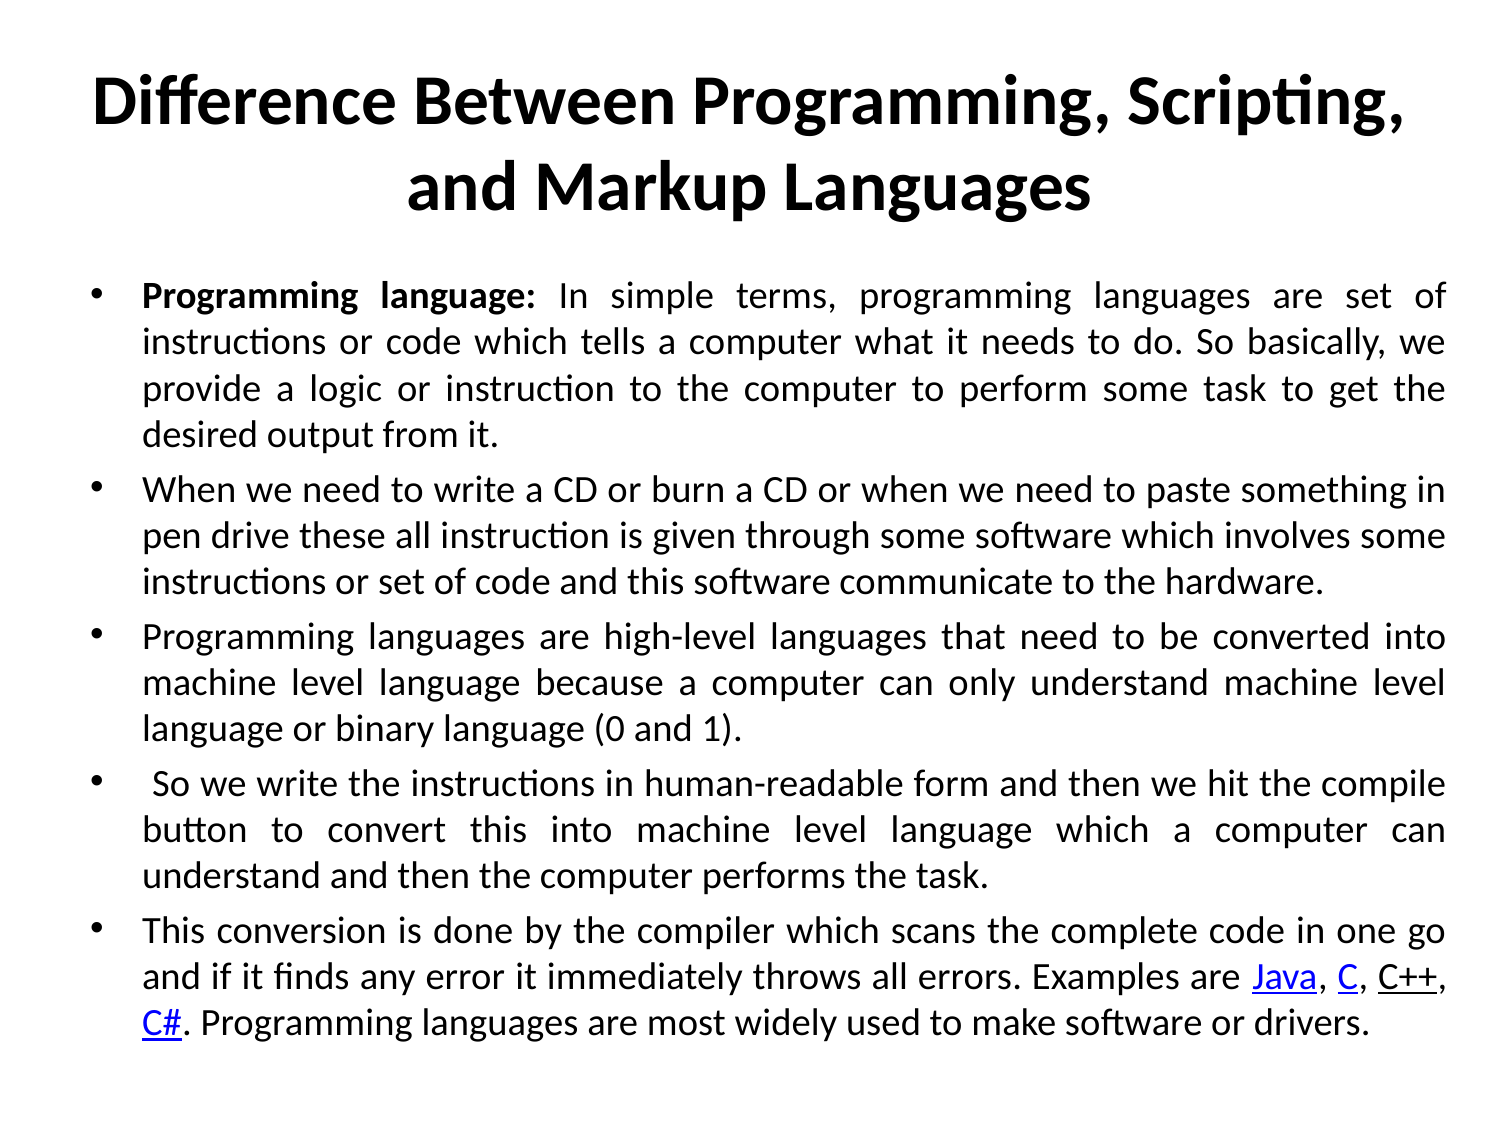

# Difference Between Programming, Scripting, and Markup Languages
Programming language: In simple terms, programming languages are set of instructions or code which tells a computer what it needs to do. So basically, we provide a logic or instruction to the computer to perform some task to get the desired output from it.
When we need to write a CD or burn a CD or when we need to paste something in pen drive these all instruction is given through some software which involves some instructions or set of code and this software communicate to the hardware.
Programming languages are high-level languages that need to be converted into machine level language because a computer can only understand machine level language or binary language (0 and 1).
 So we write the instructions in human-readable form and then we hit the compile button to convert this into machine level language which a computer can understand and then the computer performs the task.
This conversion is done by the compiler which scans the complete code in one go and if it finds any error it immediately throws all errors. Examples are Java, C, C++, C#. Programming languages are most widely used to make software or drivers.